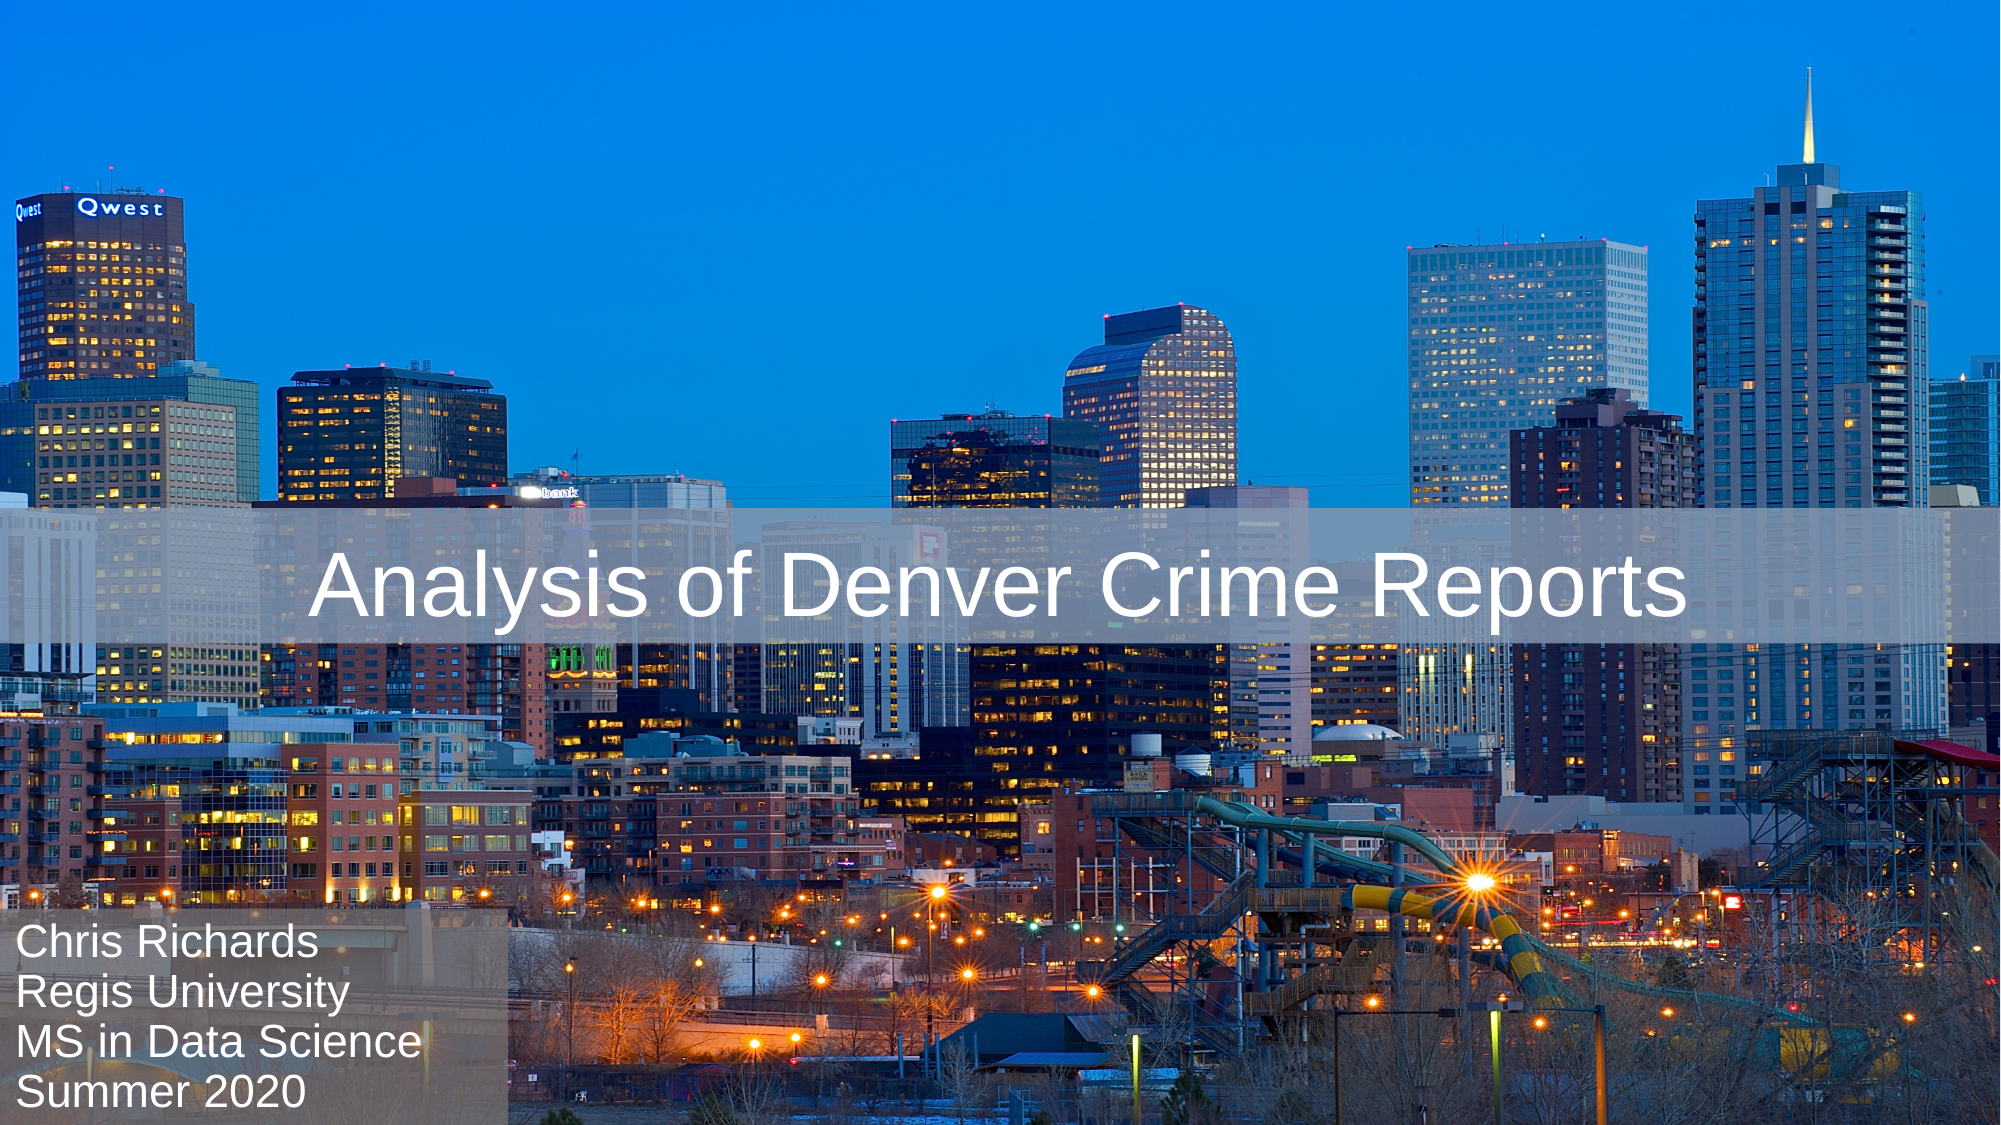

# Analysis of Denver Crime Reports
Chris Richards
Regis University
MS in Data Science
Summer 2020